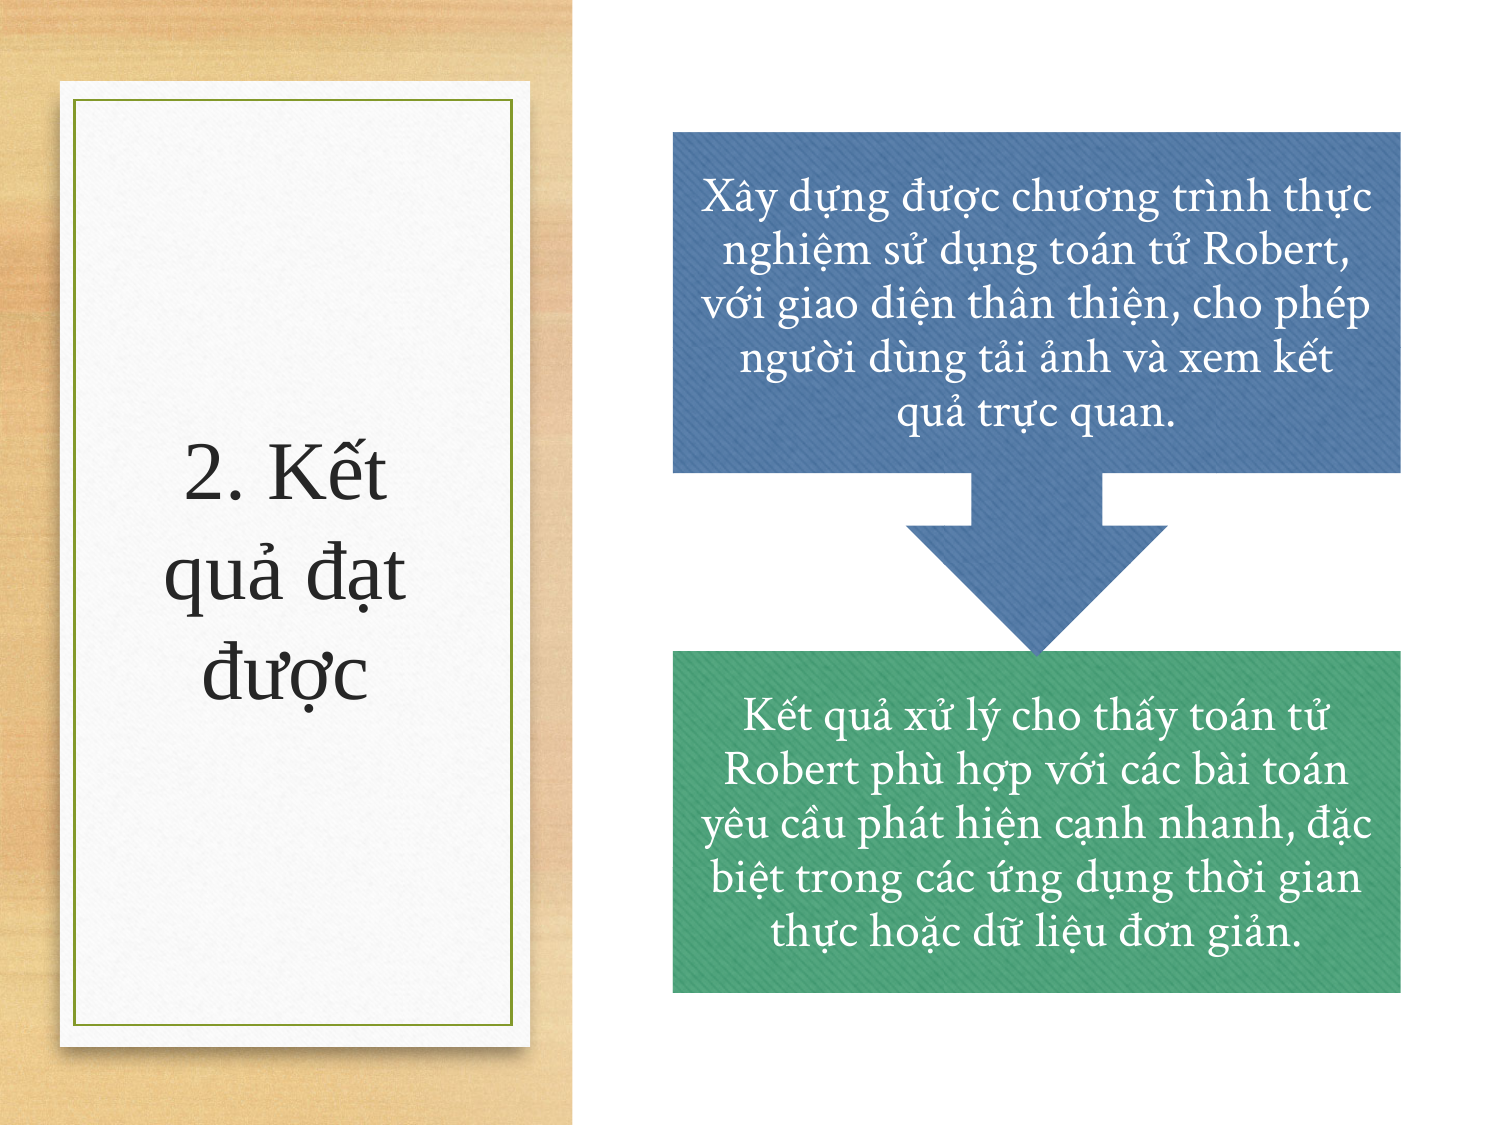

Kết quả xử lý cho thấy toán tử Robert phù hợp với các bài toán yêu cầu phát hiện cạnh nhanh, đặc biệt trong các ứng dụng thời gian thực hoặc dữ liệu đơn giản.
Xây dựng được chương trình thực nghiệm sử dụng toán tử Robert, với giao diện thân thiện, cho phép người dùng tải ảnh và xem kết quả trực quan.
# 2. Kết quả đạt được